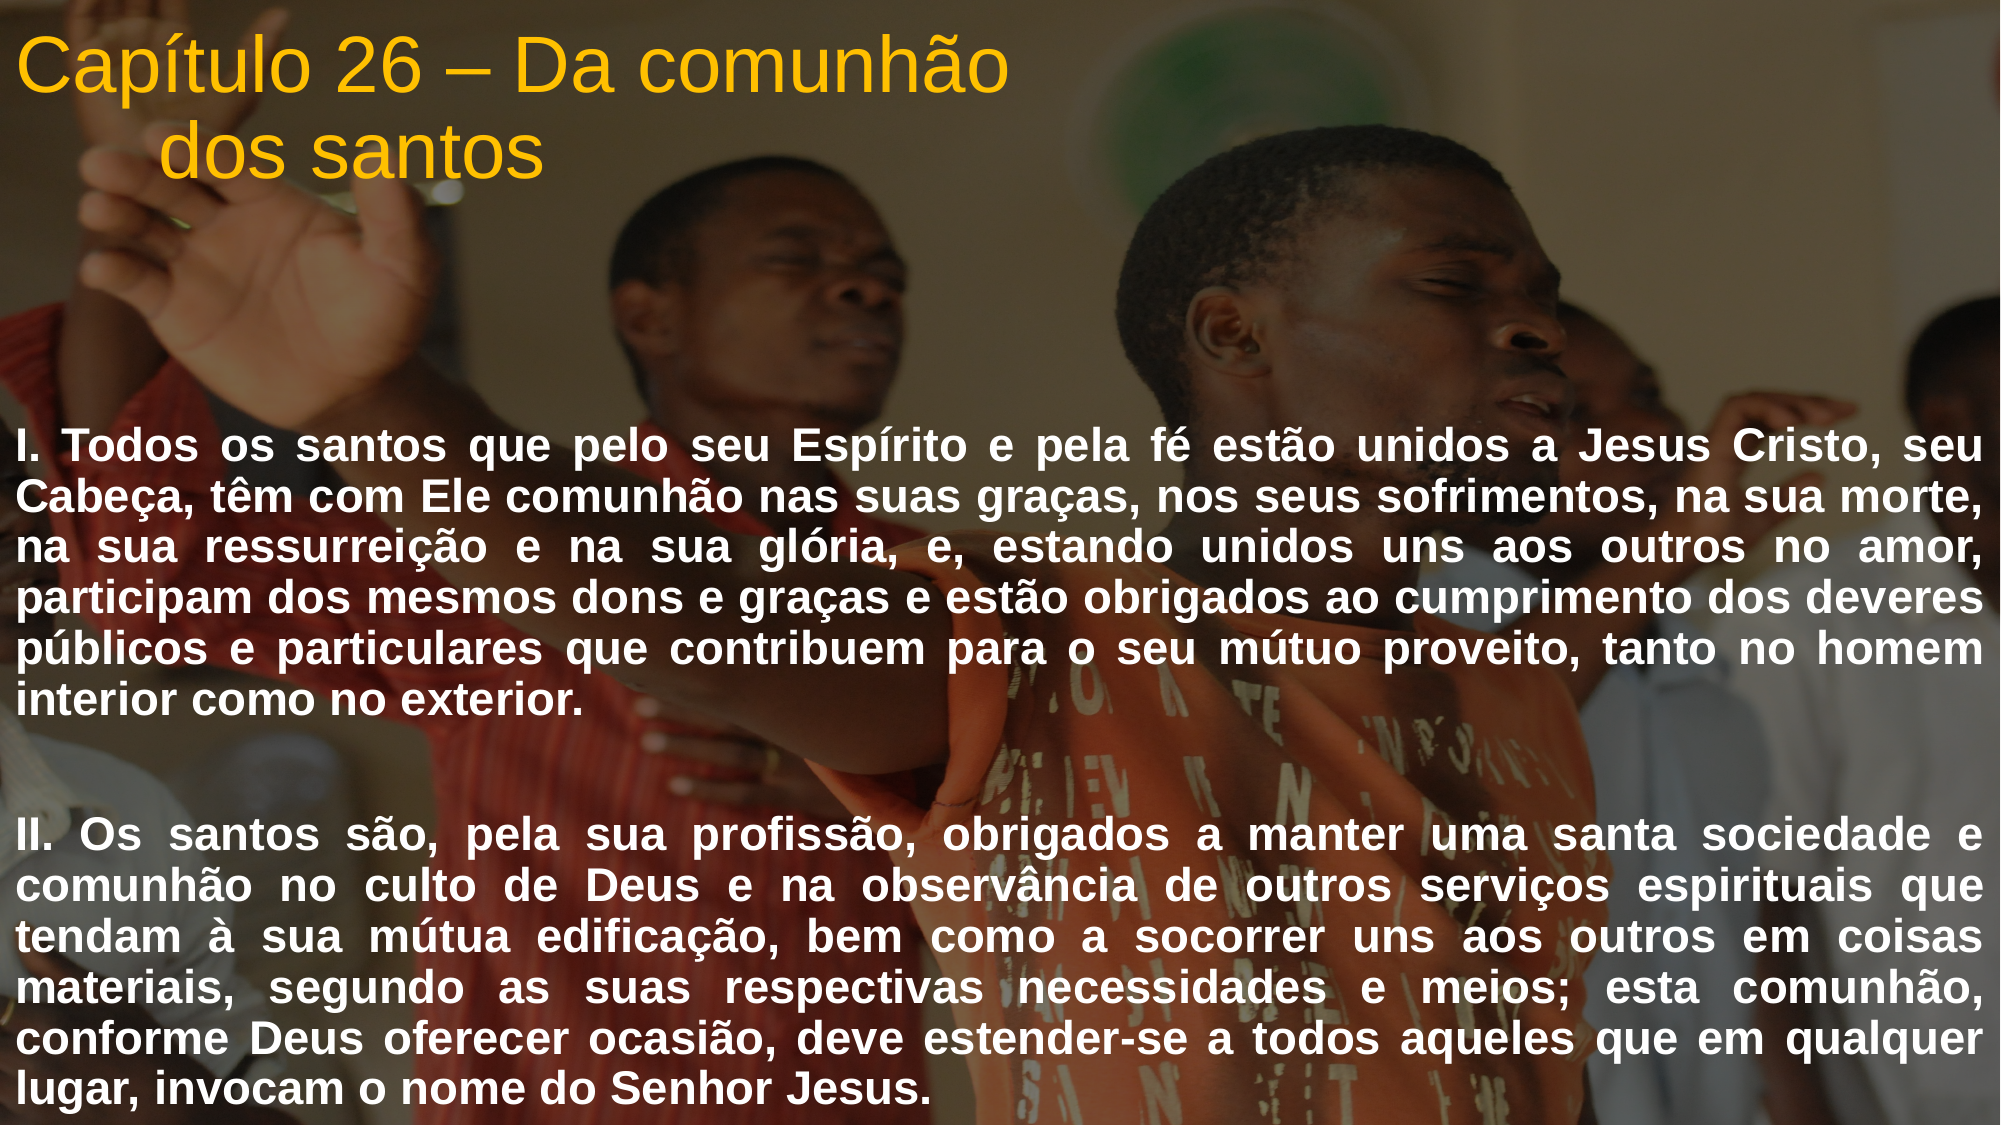

# Capítulo 26 – Da comunhão dos santos
I. Todos os santos que pelo seu Espírito e pela fé estão unidos a Jesus Cristo, seu Cabeça, têm com Ele comunhão nas suas graças, nos seus sofrimentos, na sua morte, na sua ressurreição e na sua glória, e, estando unidos uns aos outros no amor, participam dos mesmos dons e graças e estão obrigados ao cumprimento dos deveres públicos e particulares que contribuem para o seu mútuo proveito, tanto no homem interior como no exterior.

II. Os santos são, pela sua profissão, obrigados a manter uma santa sociedade e comunhão no culto de Deus e na observância de outros serviços espirituais que tendam à sua mútua edificação, bem como a socorrer uns aos outros em coisas materiais, segundo as suas respectivas necessidades e meios; esta comunhão, conforme Deus oferecer ocasião, deve estender-se a todos aqueles que em qualquer lugar, invocam o nome do Senhor Jesus.